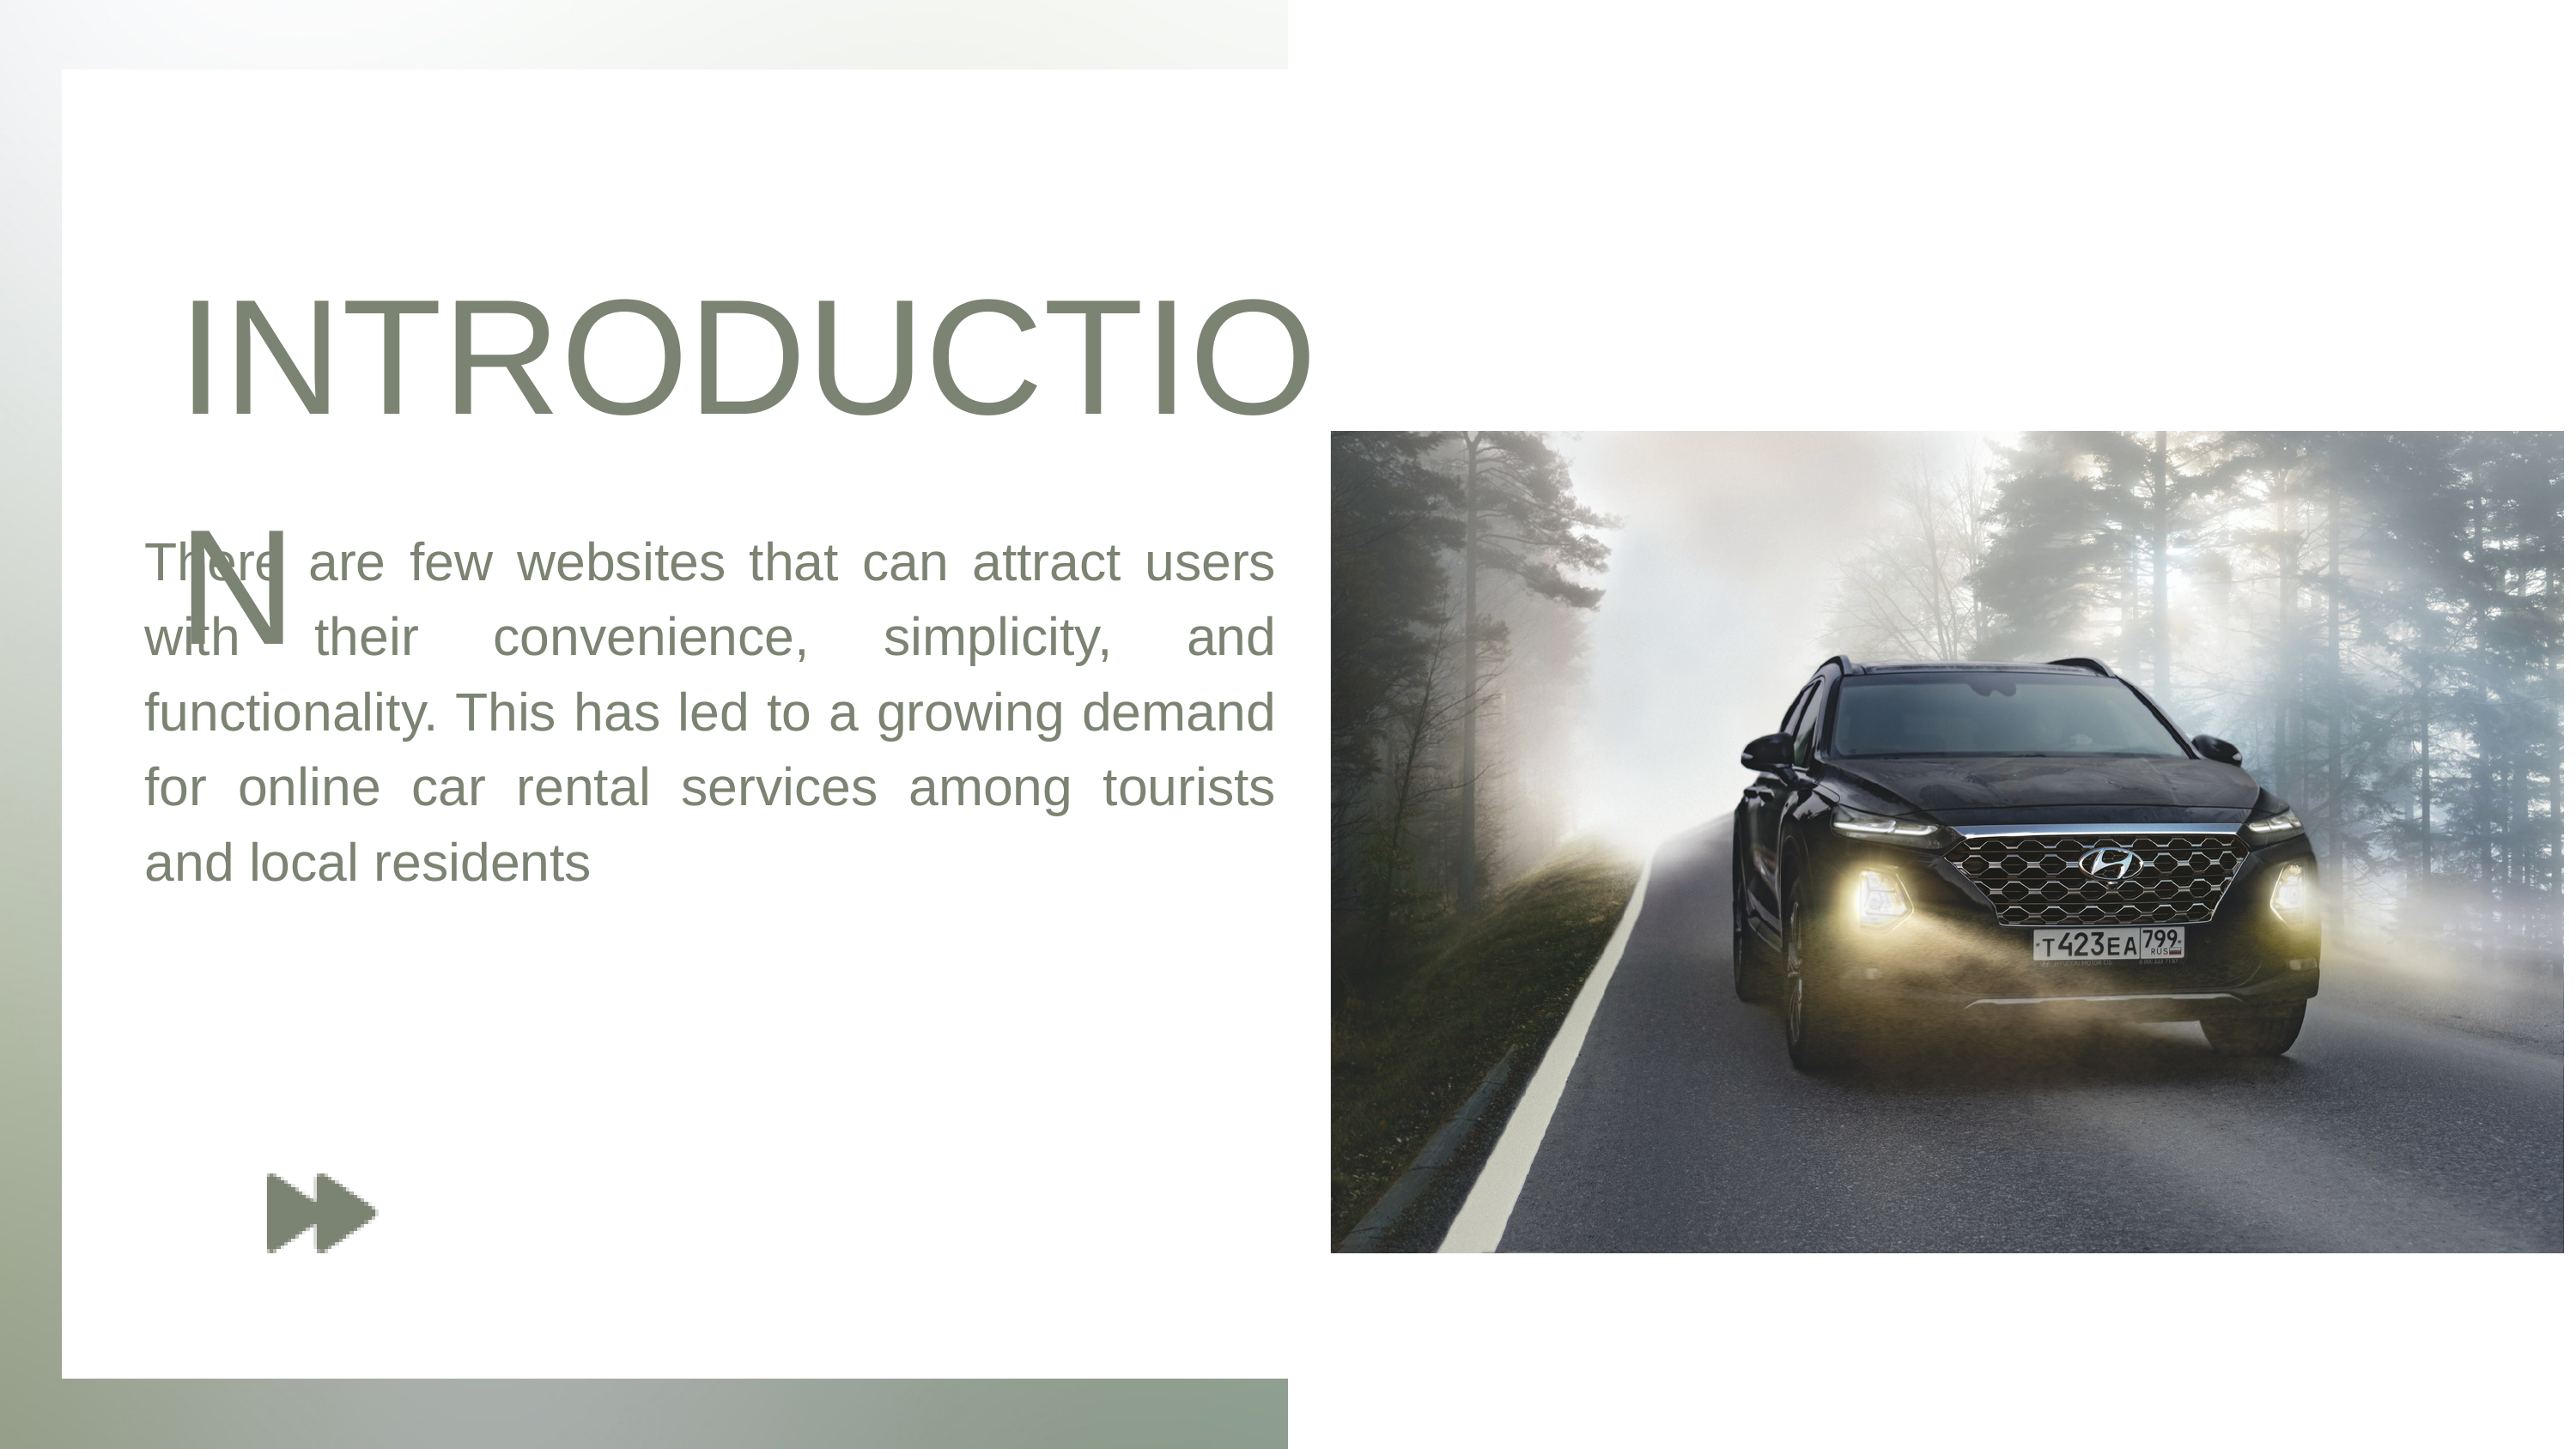

INTRODUCTION

There are few websites that can attract users with their convenience, simplicity, and functionality. This has led to a growing demand for online car rental services among tourists and local residents